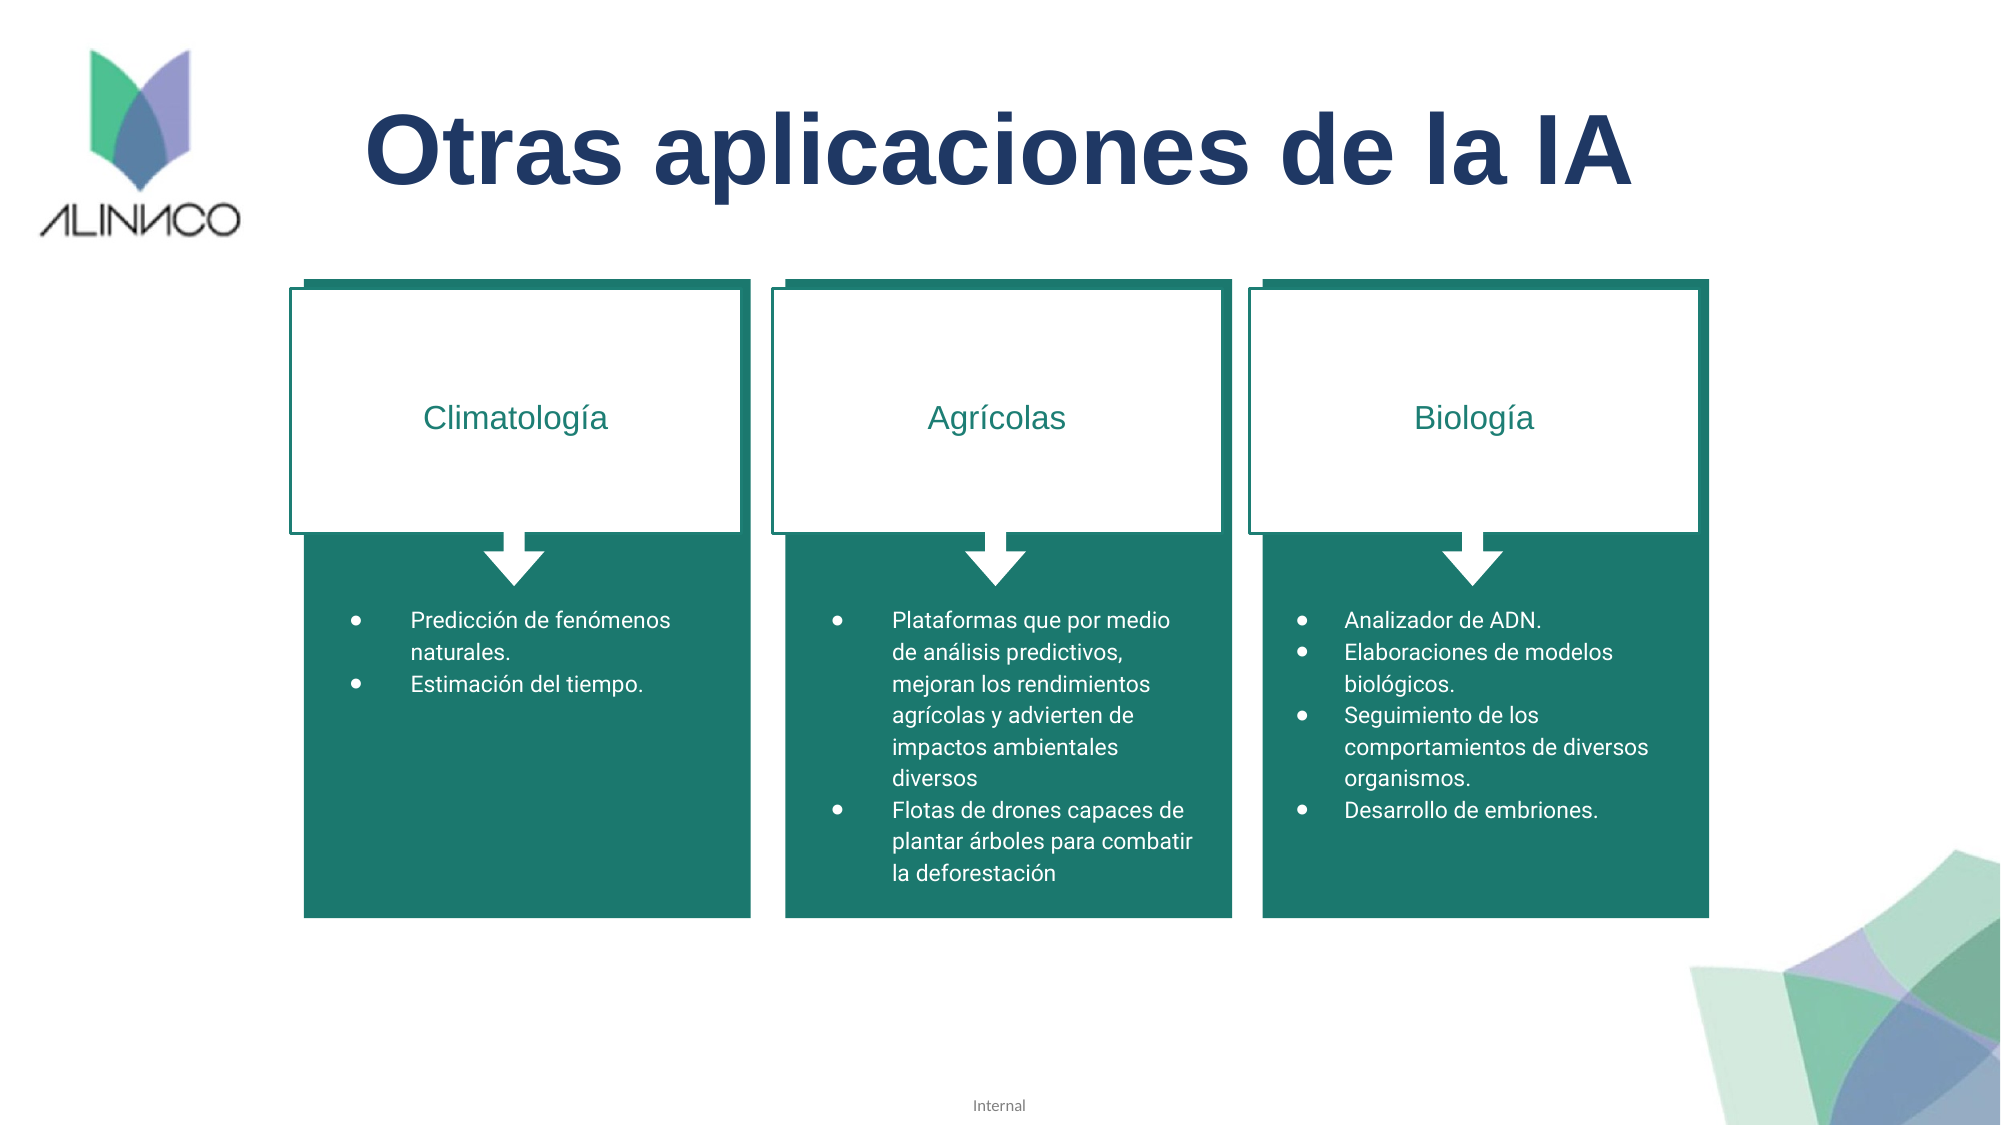

# Otras aplicaciones de la IA

Climatología

Predicción de fenómenos naturales.
Estimación del tiempo.

Agrícolas

Plataformas que por medio de análisis predictivos, mejoran los rendimientos agrícolas y advierten de impactos ambientales diversos
Flotas de drones capaces de plantar árboles para combatir la deforestación

Biología

Analizador de ADN.
Elaboraciones de modelos biológicos.
Seguimiento de los comportamientos de diversos organismos.
Desarrollo de embriones.